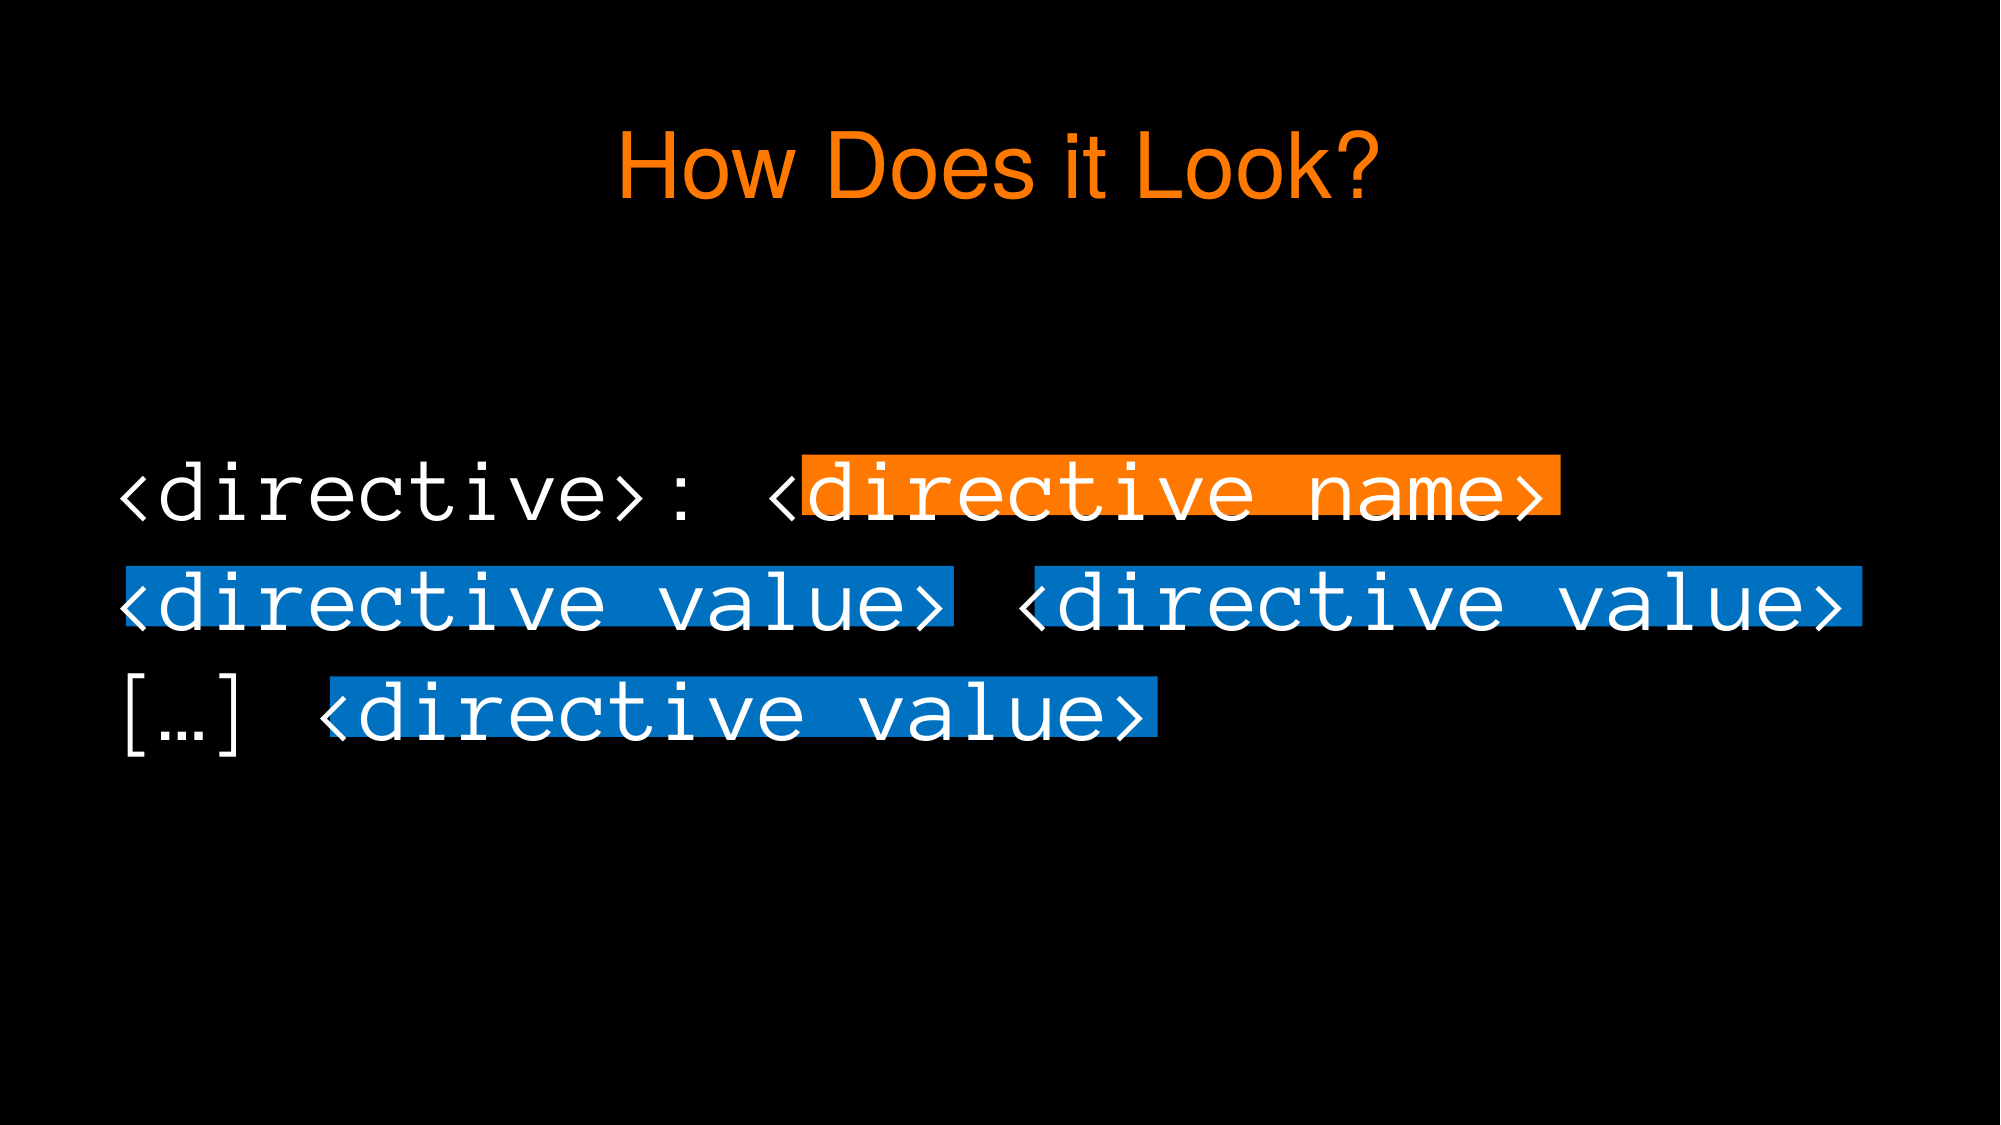

# How Does it Look?
<directive>: <directive name> <directive value> <directive value> […] <directive value>